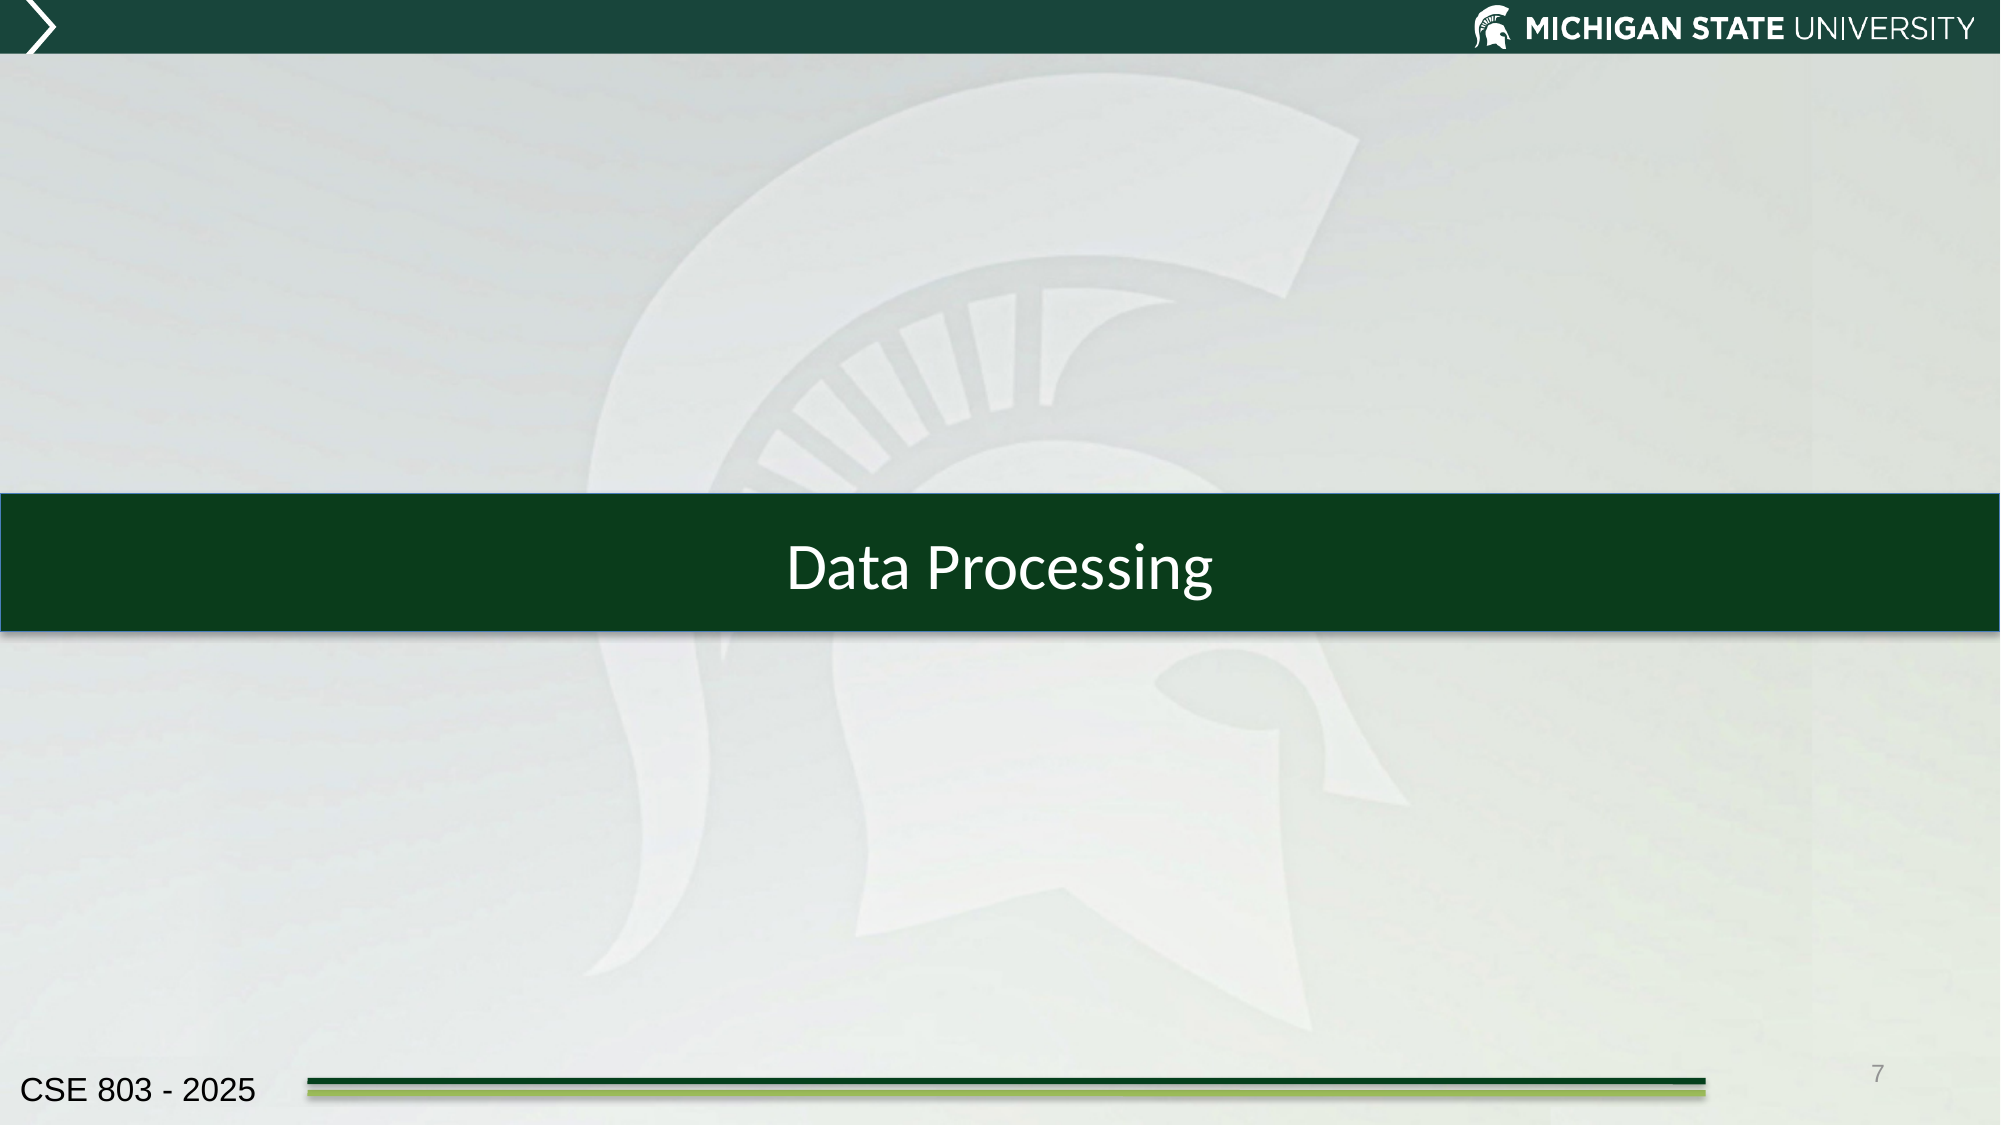

Data Processing
7
CSE 803 - 2025